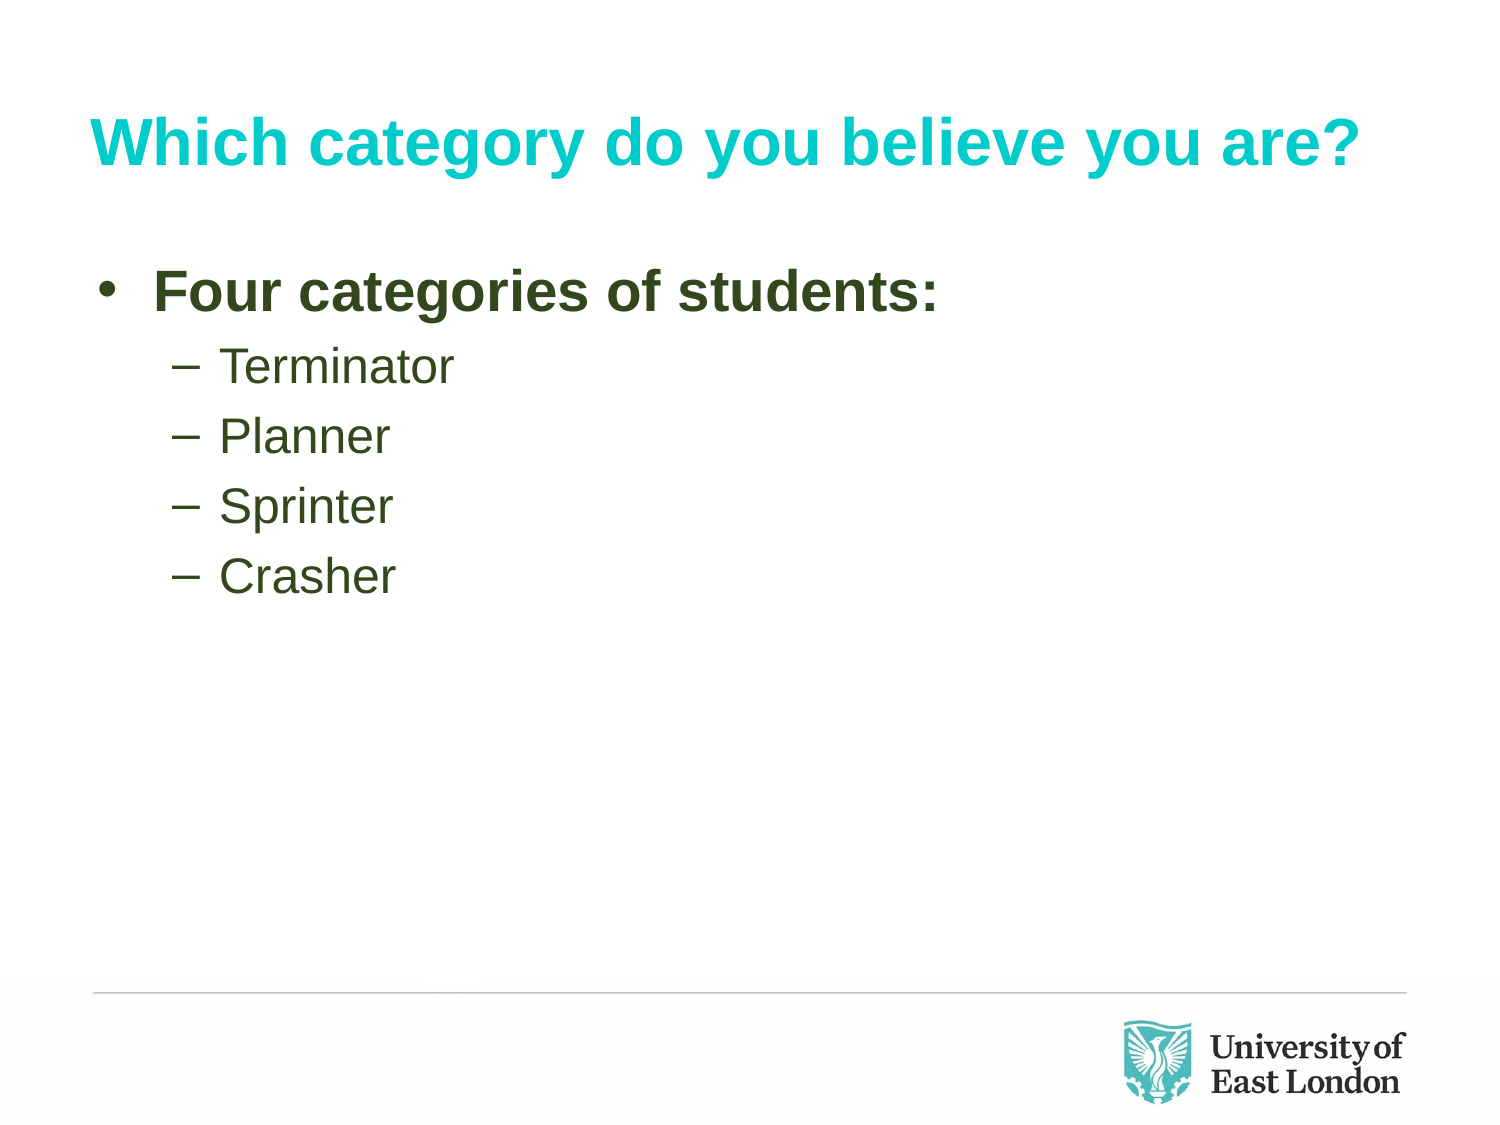

# Which category do you believe you are?
Four categories of students:
Terminator
Planner
Sprinter
Crasher